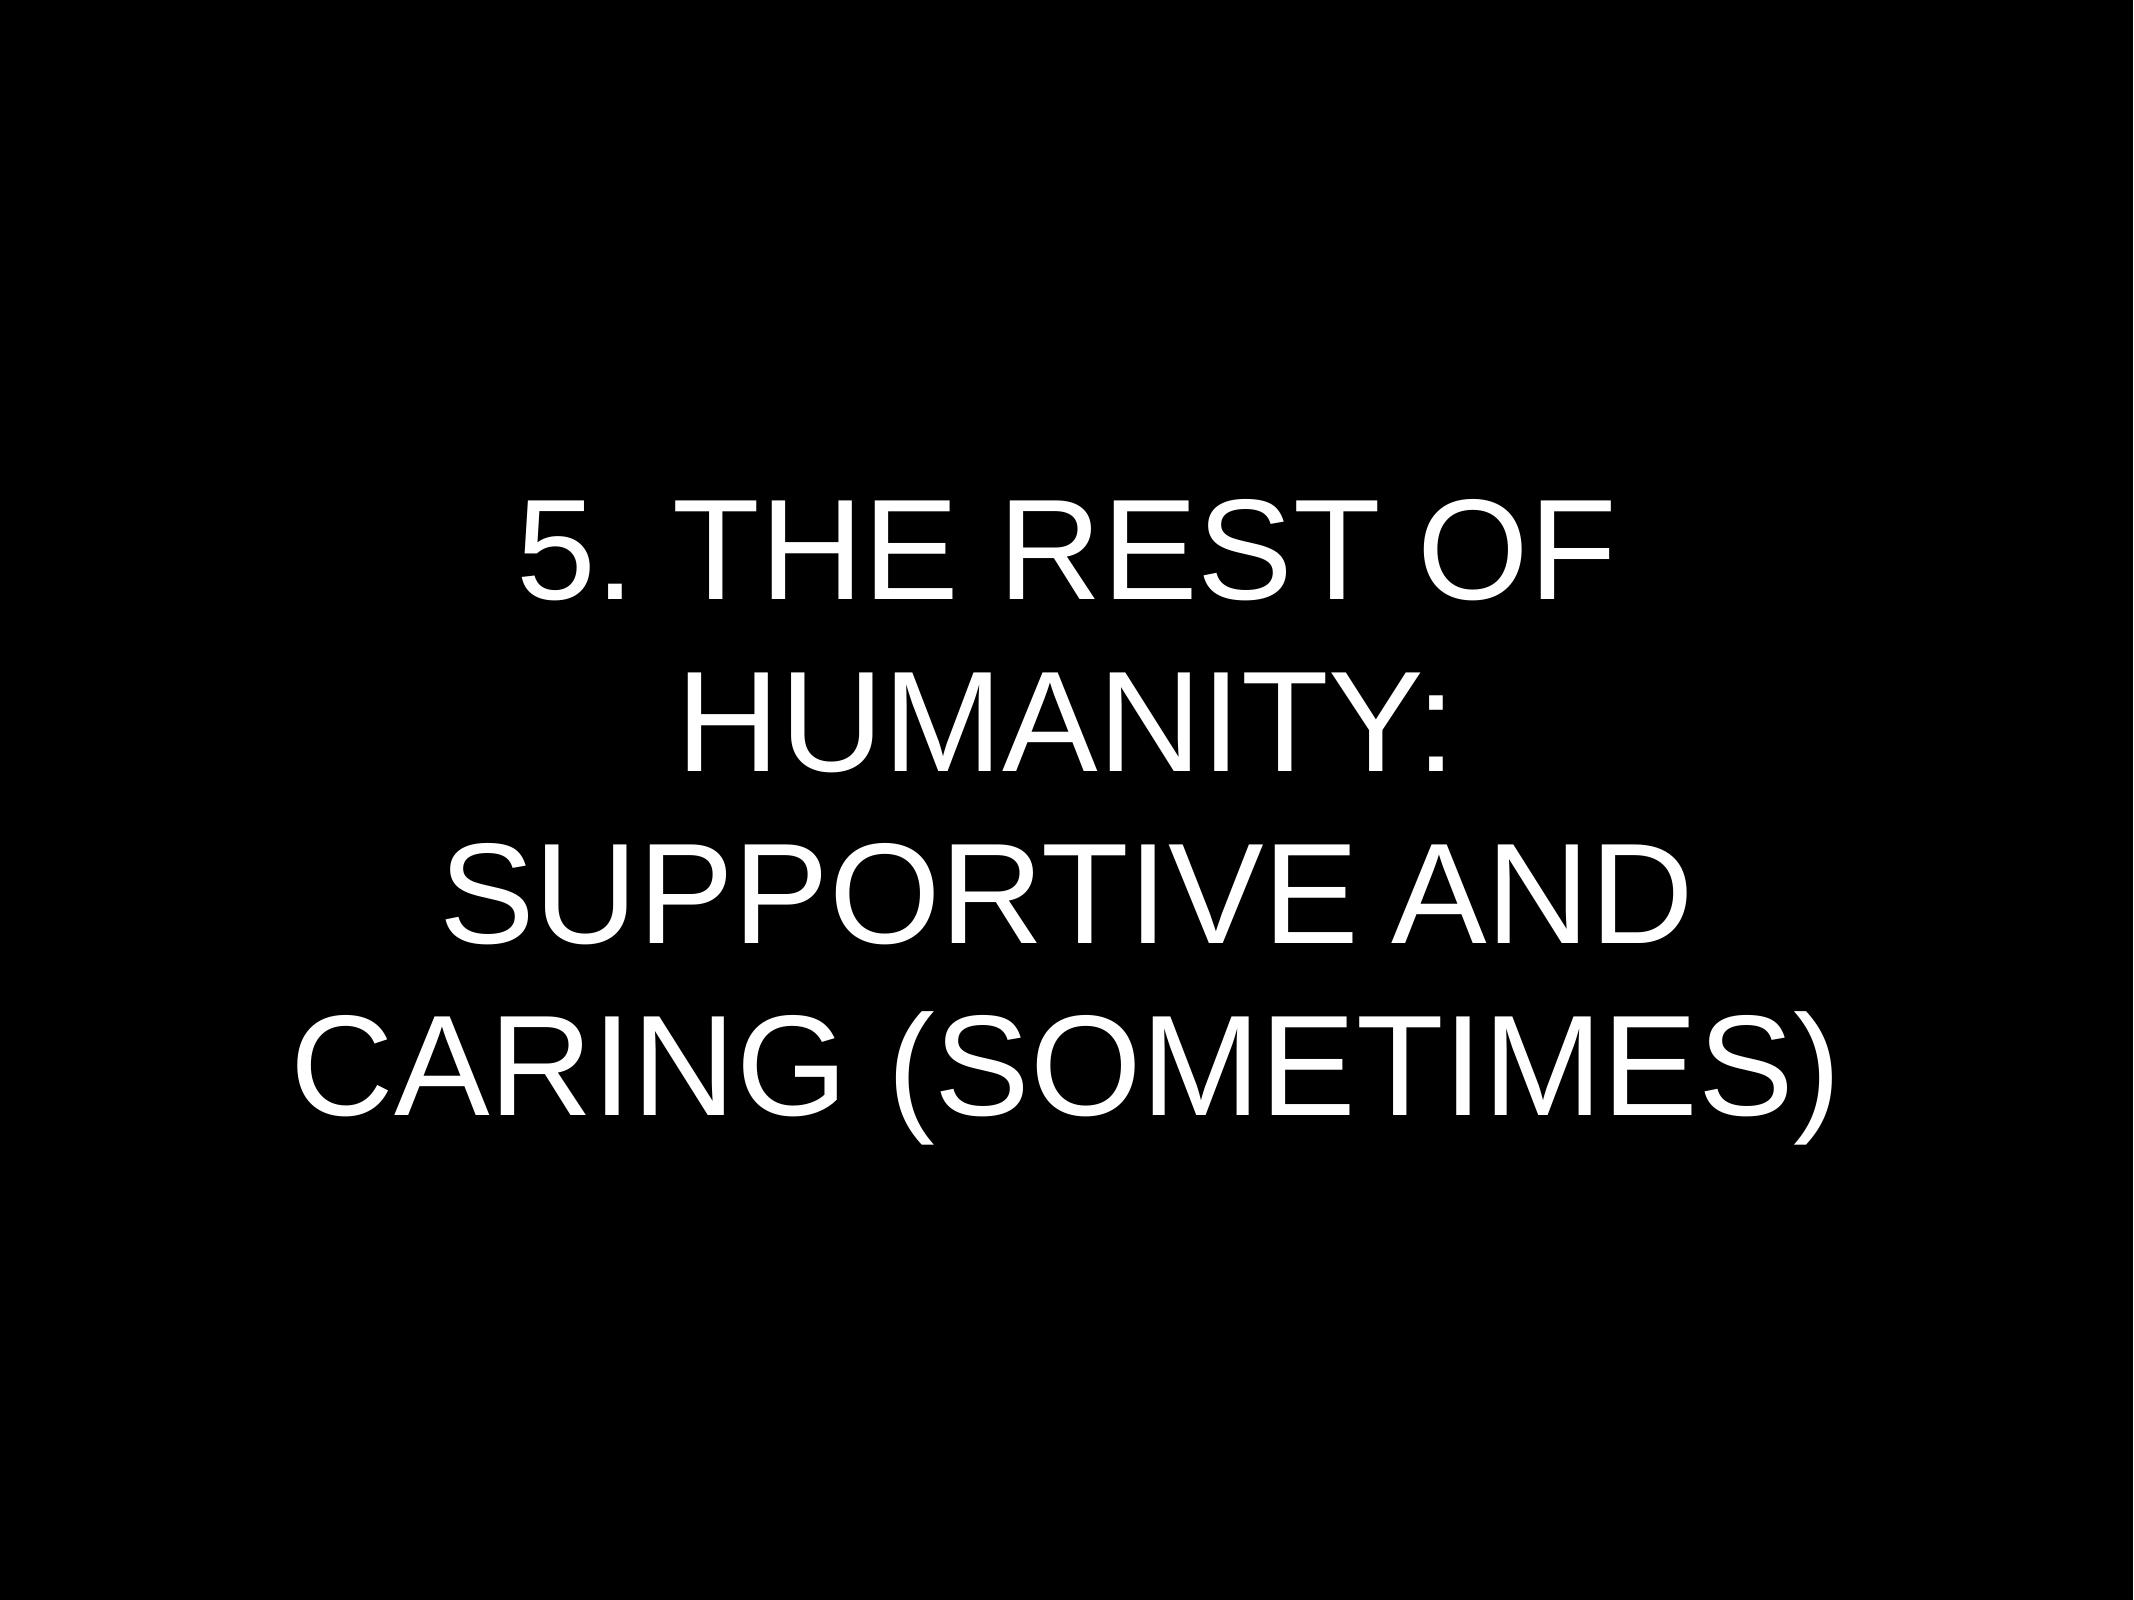

# 5. the rest of humanity: supportive and caring (sometimes)